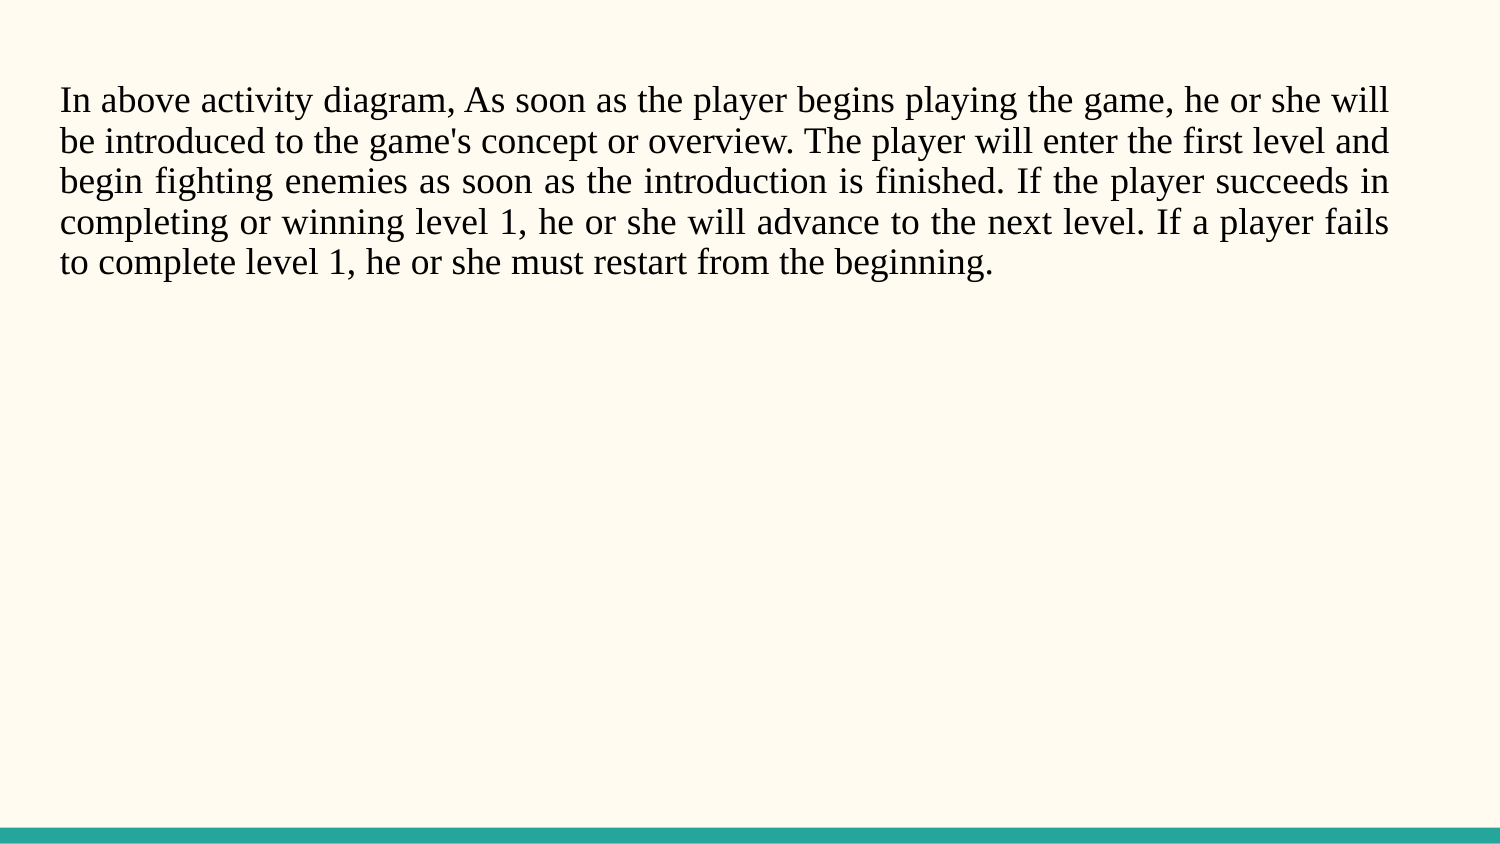

# In above activity diagram, As soon as the player begins playing the game, he or she will be introduced to the game's concept or overview. The player will enter the first level and begin fighting enemies as soon as the introduction is finished. If the player succeeds in completing or winning level 1, he or she will advance to the next level. If a player fails to complete level 1, he or she must restart from the beginning.